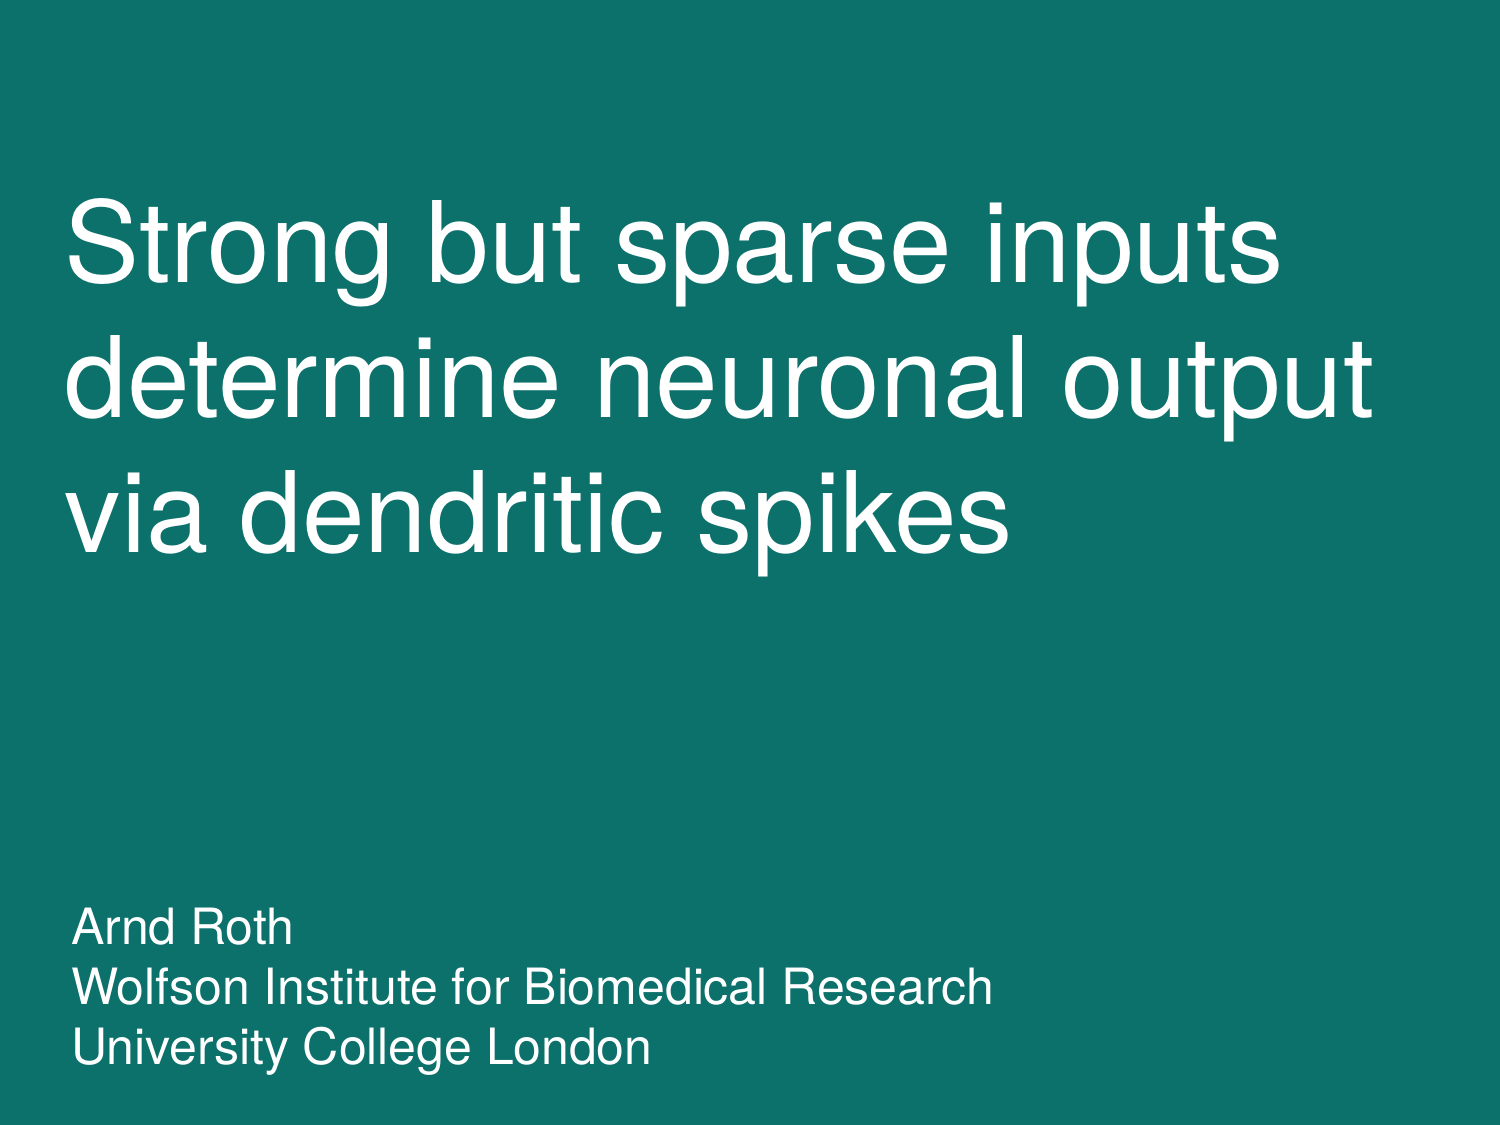

Strong but sparse inputs determine neuronal output via dendritic spikes

Arnd Roth
Wolfson Institute for Biomedical Research
University College London